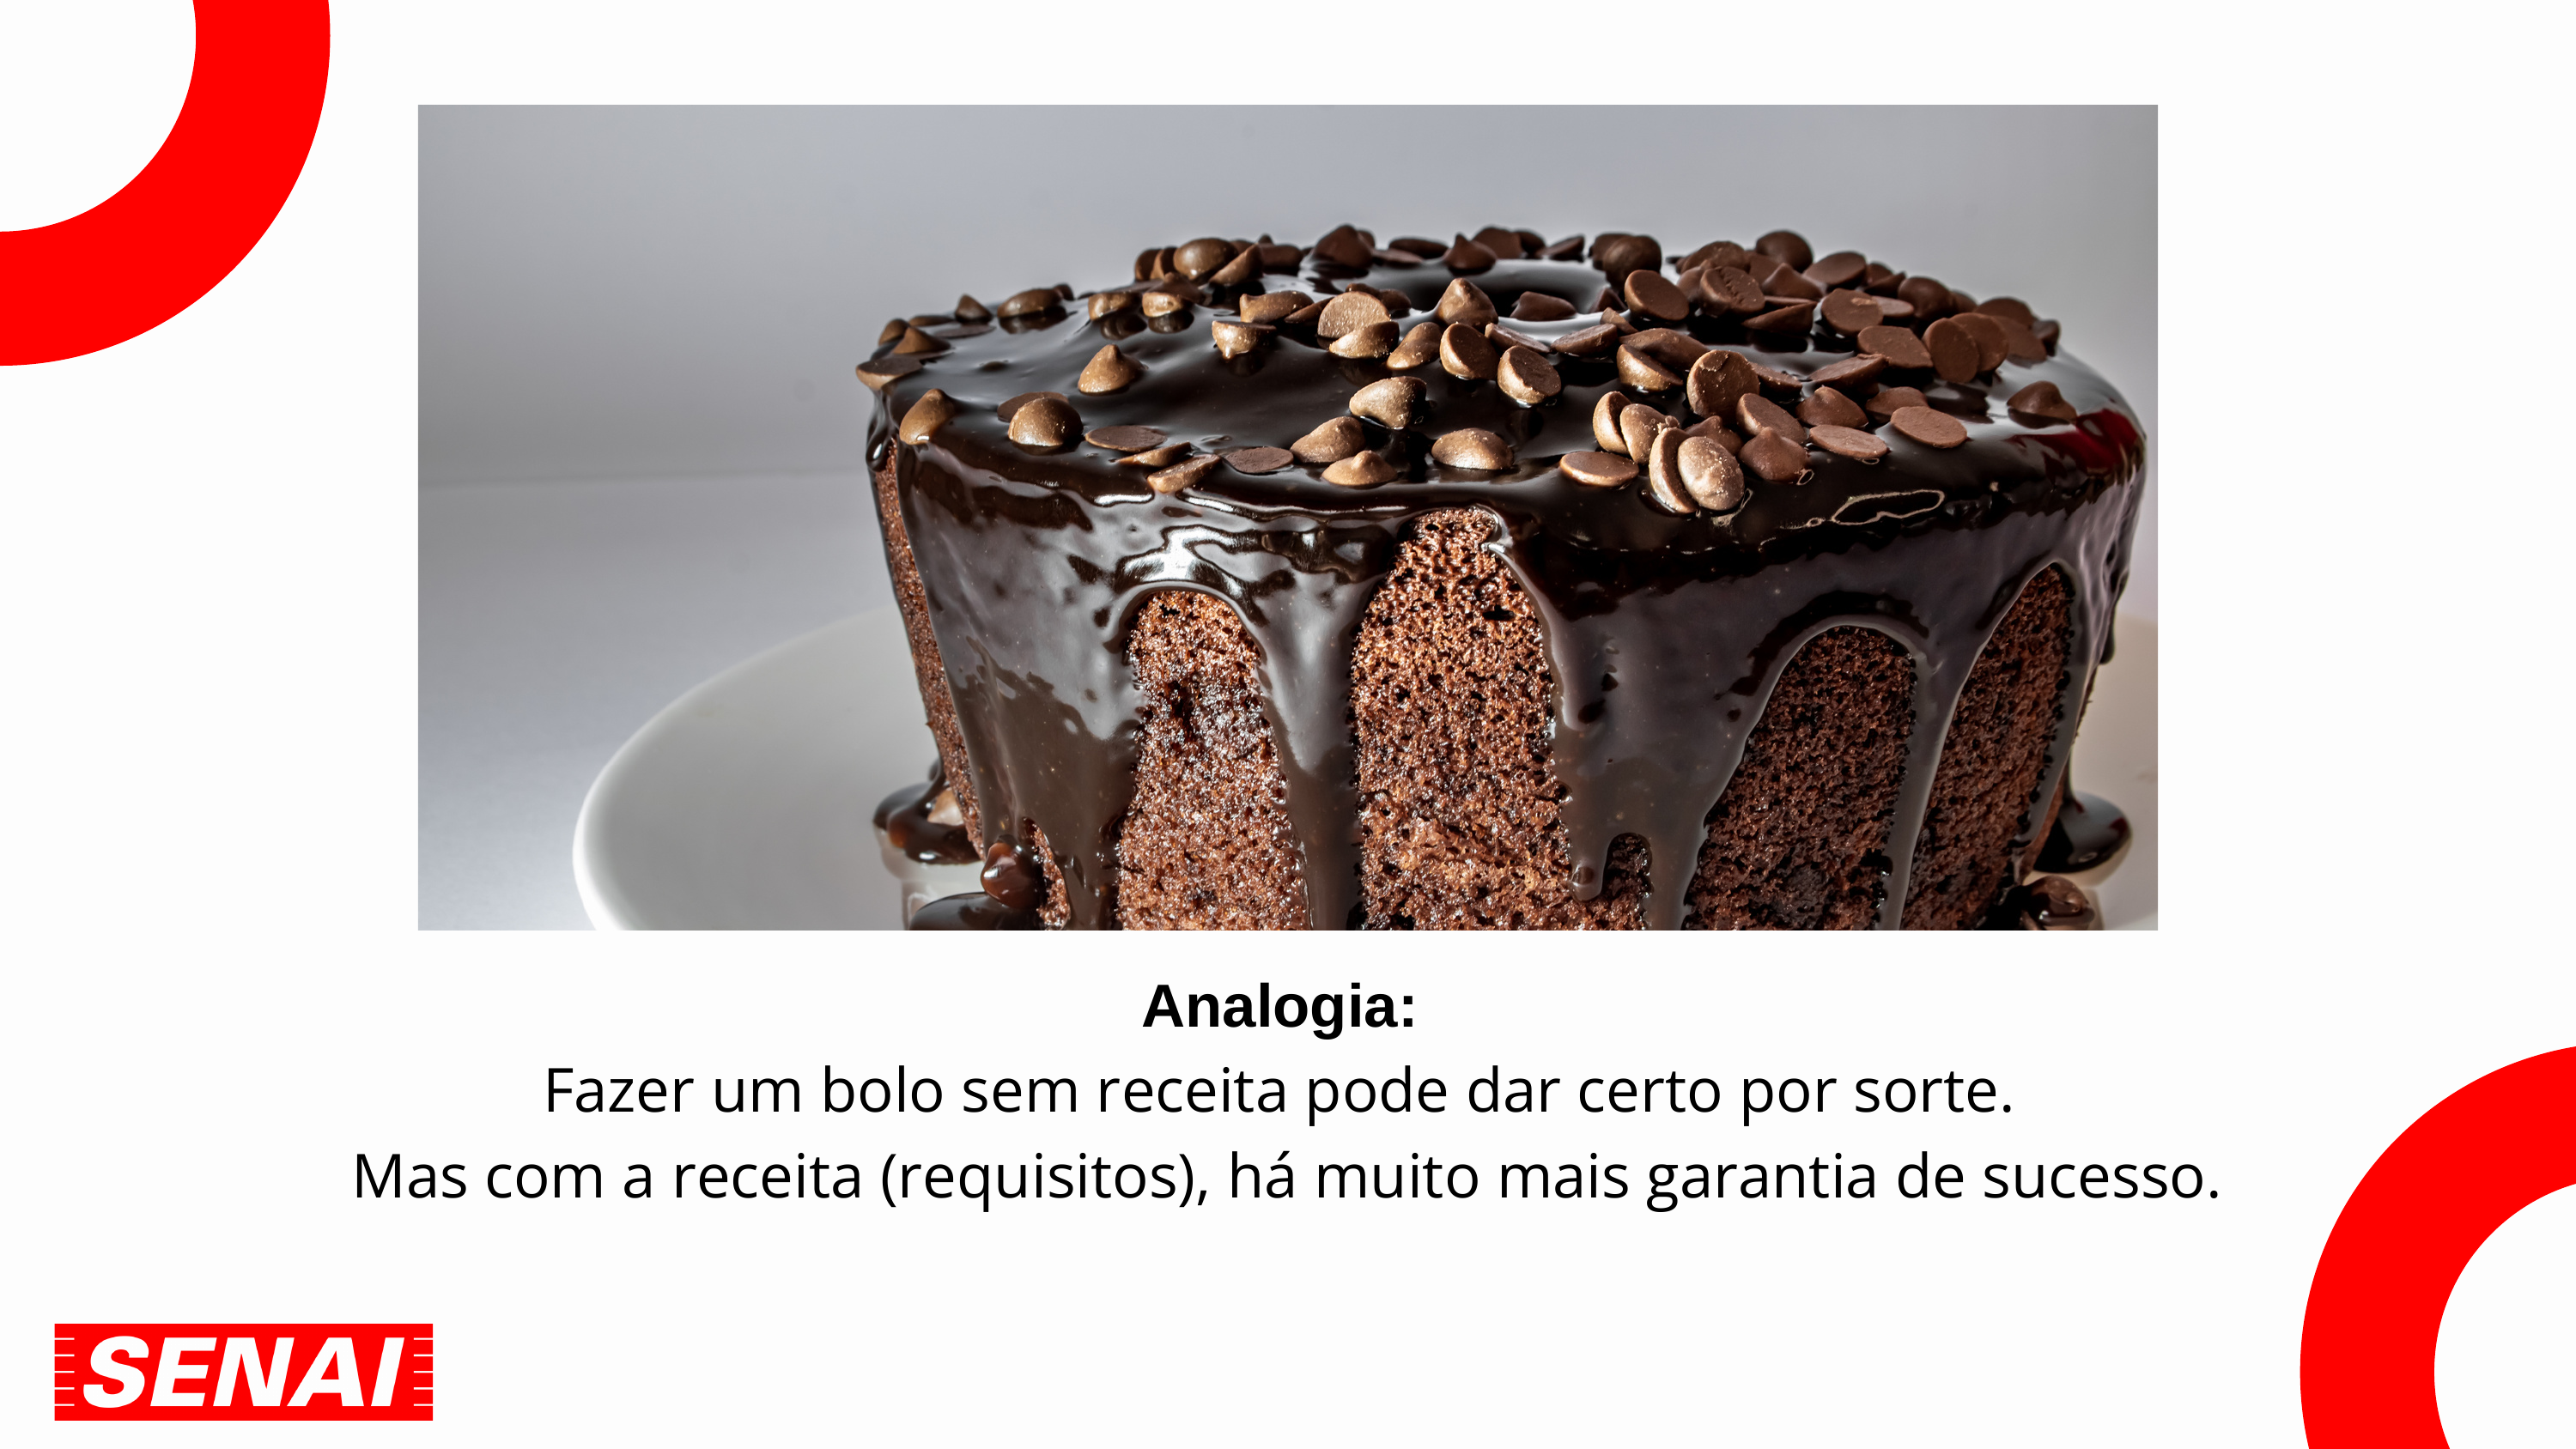

Analogia:
Fazer um bolo sem receita pode dar certo por sorte.
Mas com a receita (requisitos), há muito mais garantia de sucesso.